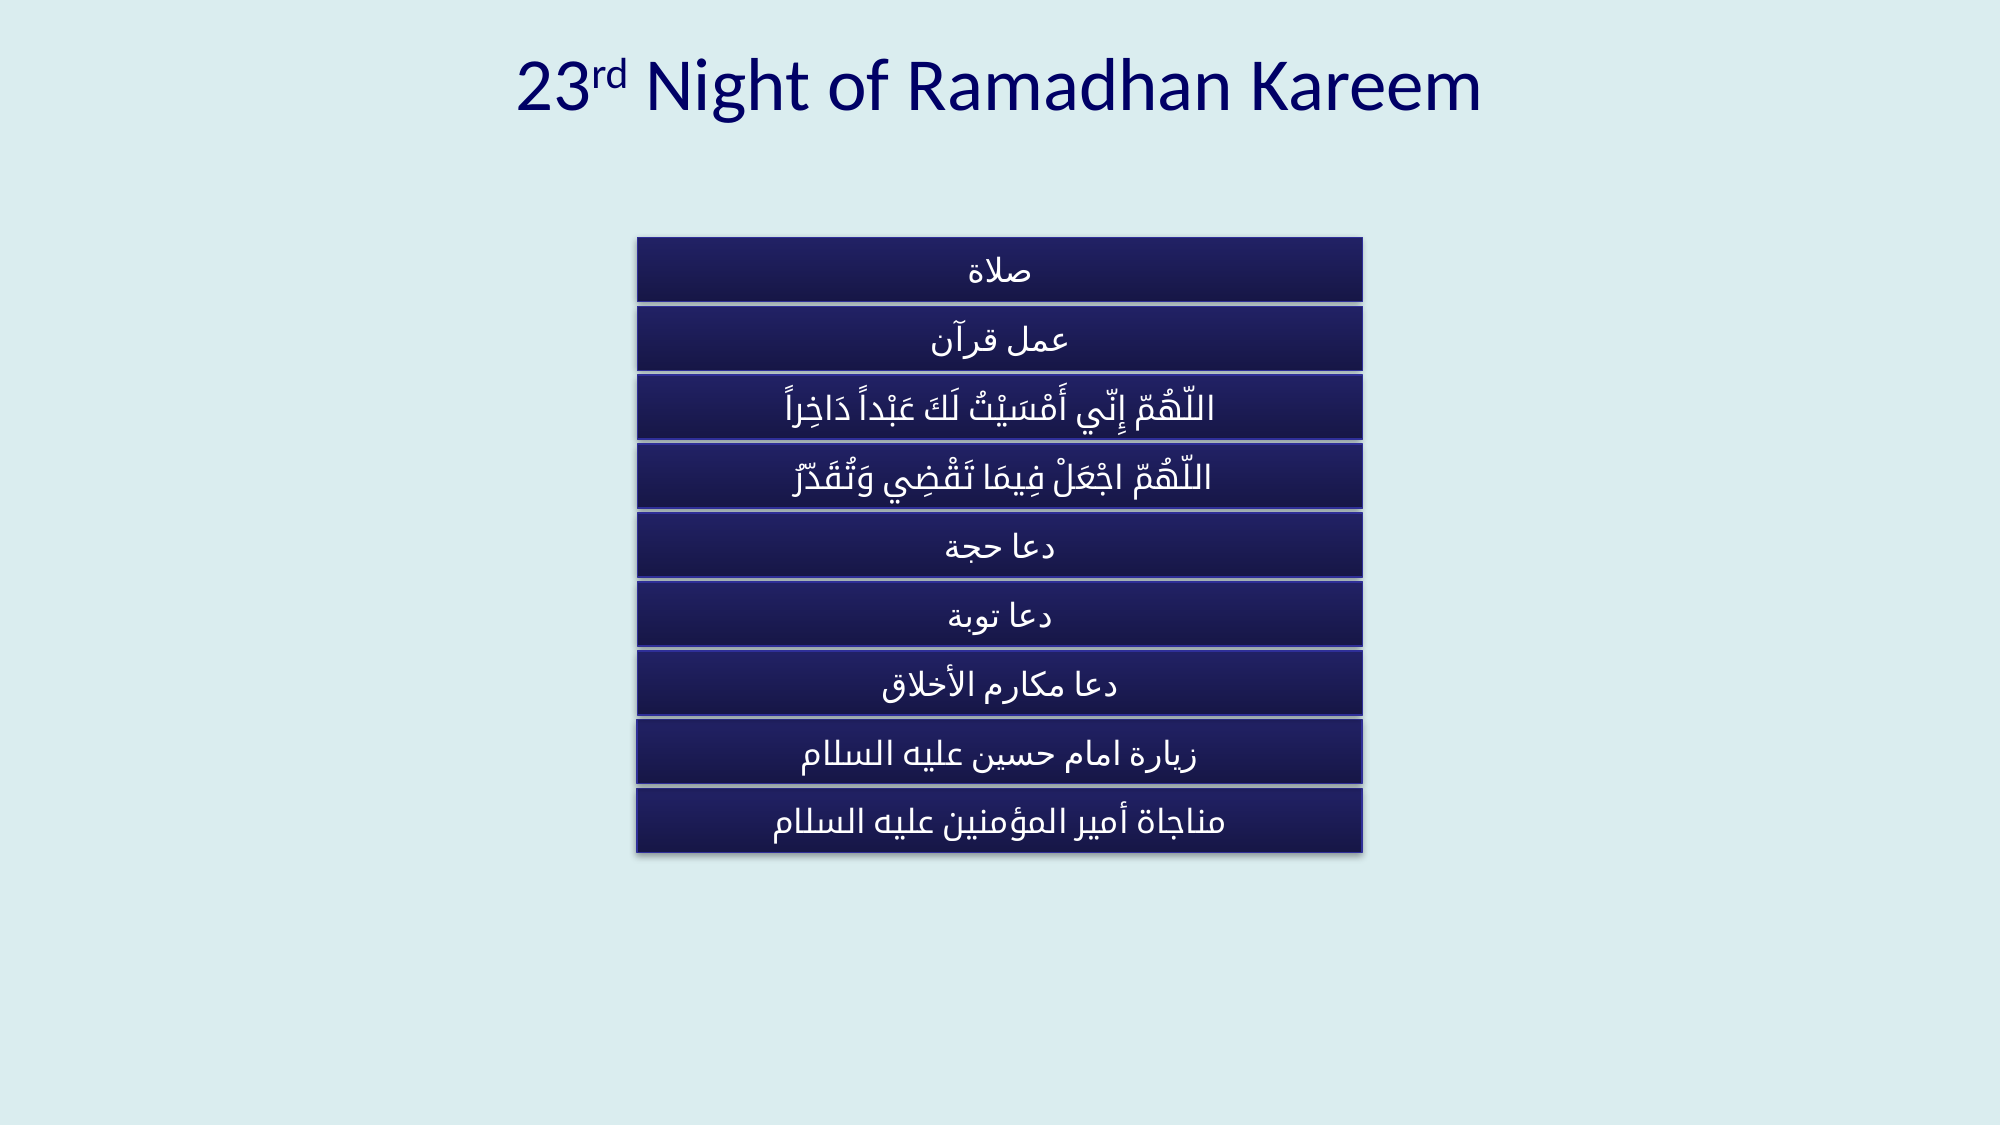

# 23rd Night of Ramadhan Kareem
صلاة
عمل قرآن
اللّهُمّ إِنّي أَمْسَيْتُ لَكَ عَبْداً دَاخِراً
اللّهُمّ اجْعَلْ فِيمَا تَقْضِي وَتُقَدّرُ
دعا حجة
دعا توبة
دعا مكارم الأخلاق
زيارة امام حسين عليه السلام
مناجاة أمير المؤمنين عليه السلام